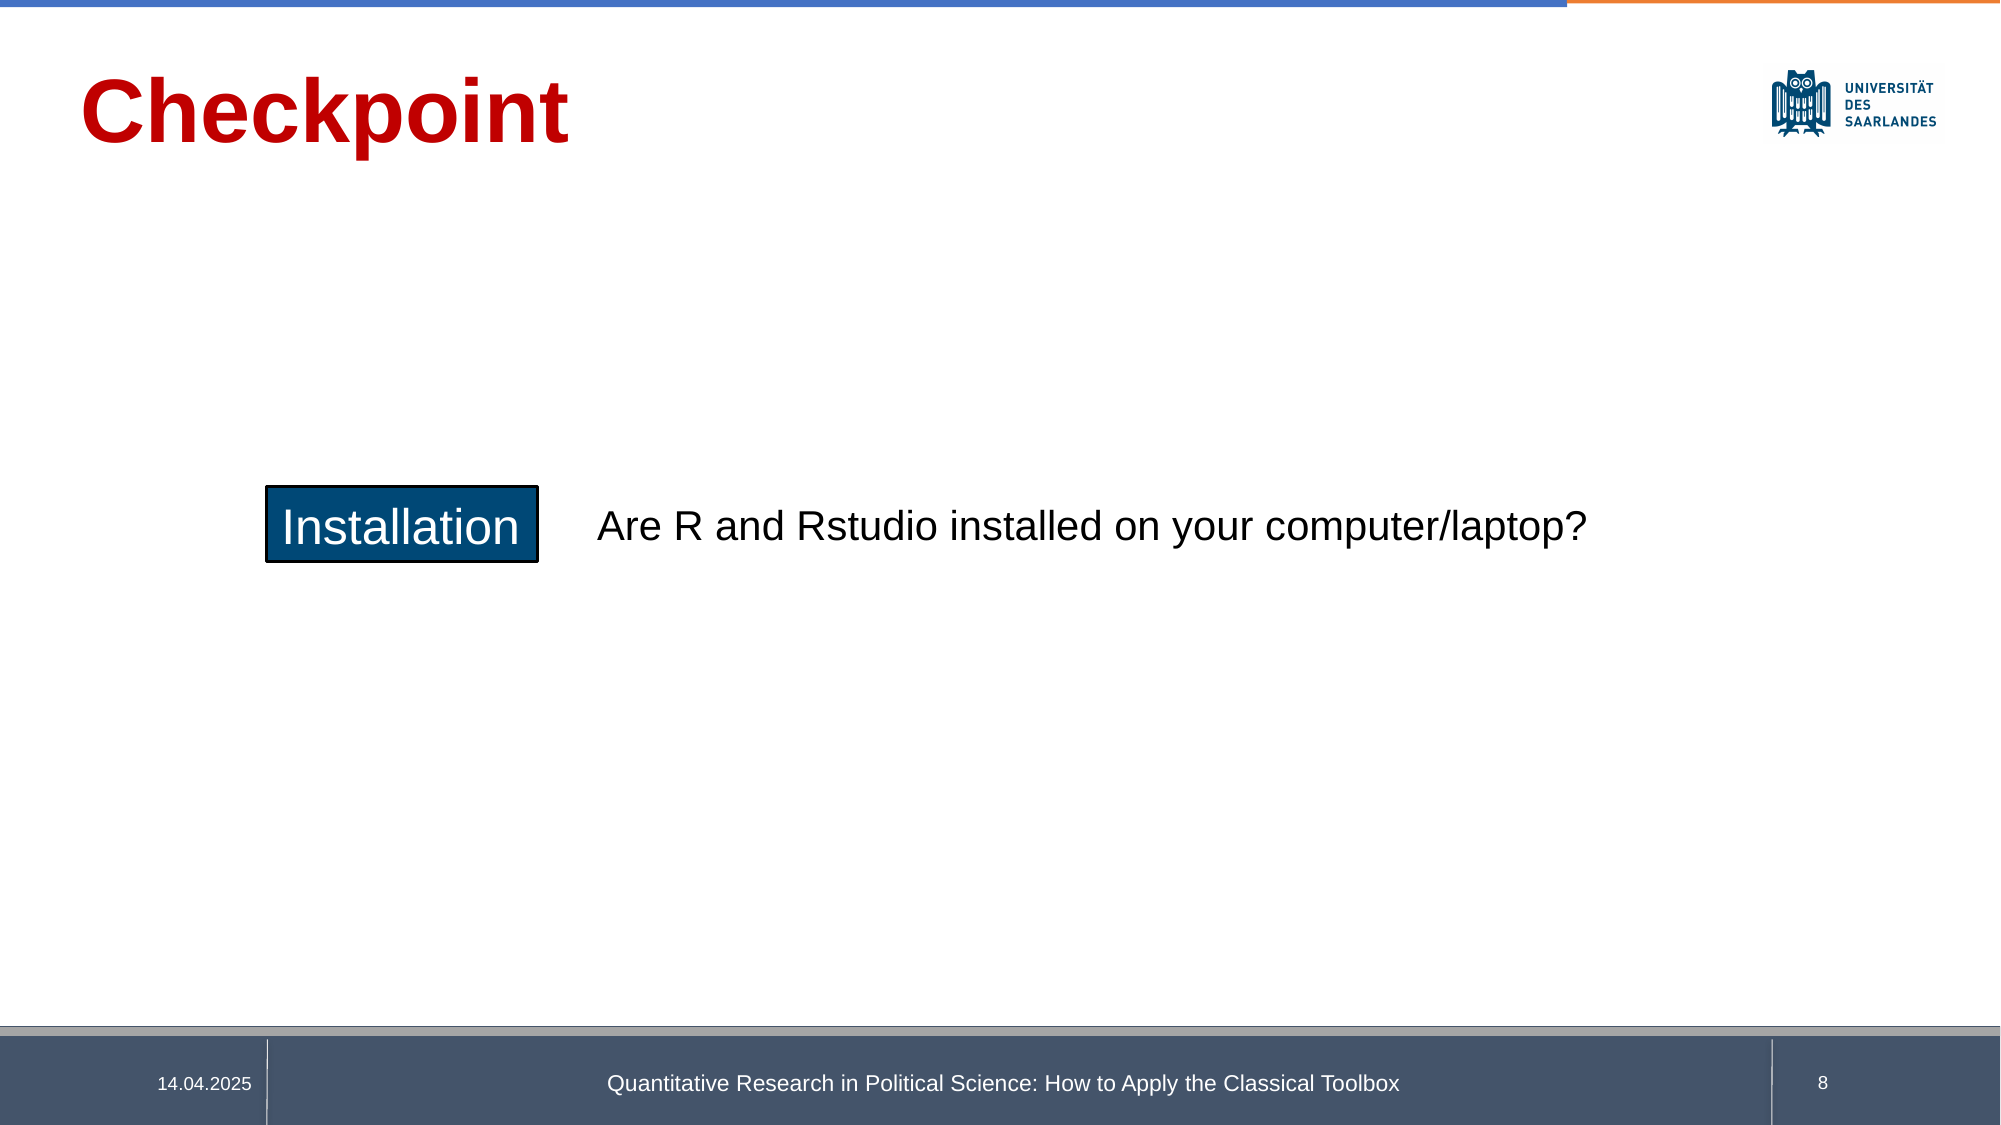

Checkpoint
Installation
Are R and Rstudio installed on your computer/laptop?
Quantitative Research in Political Science: How to Apply the Classical Toolbox
8
14.04.2025